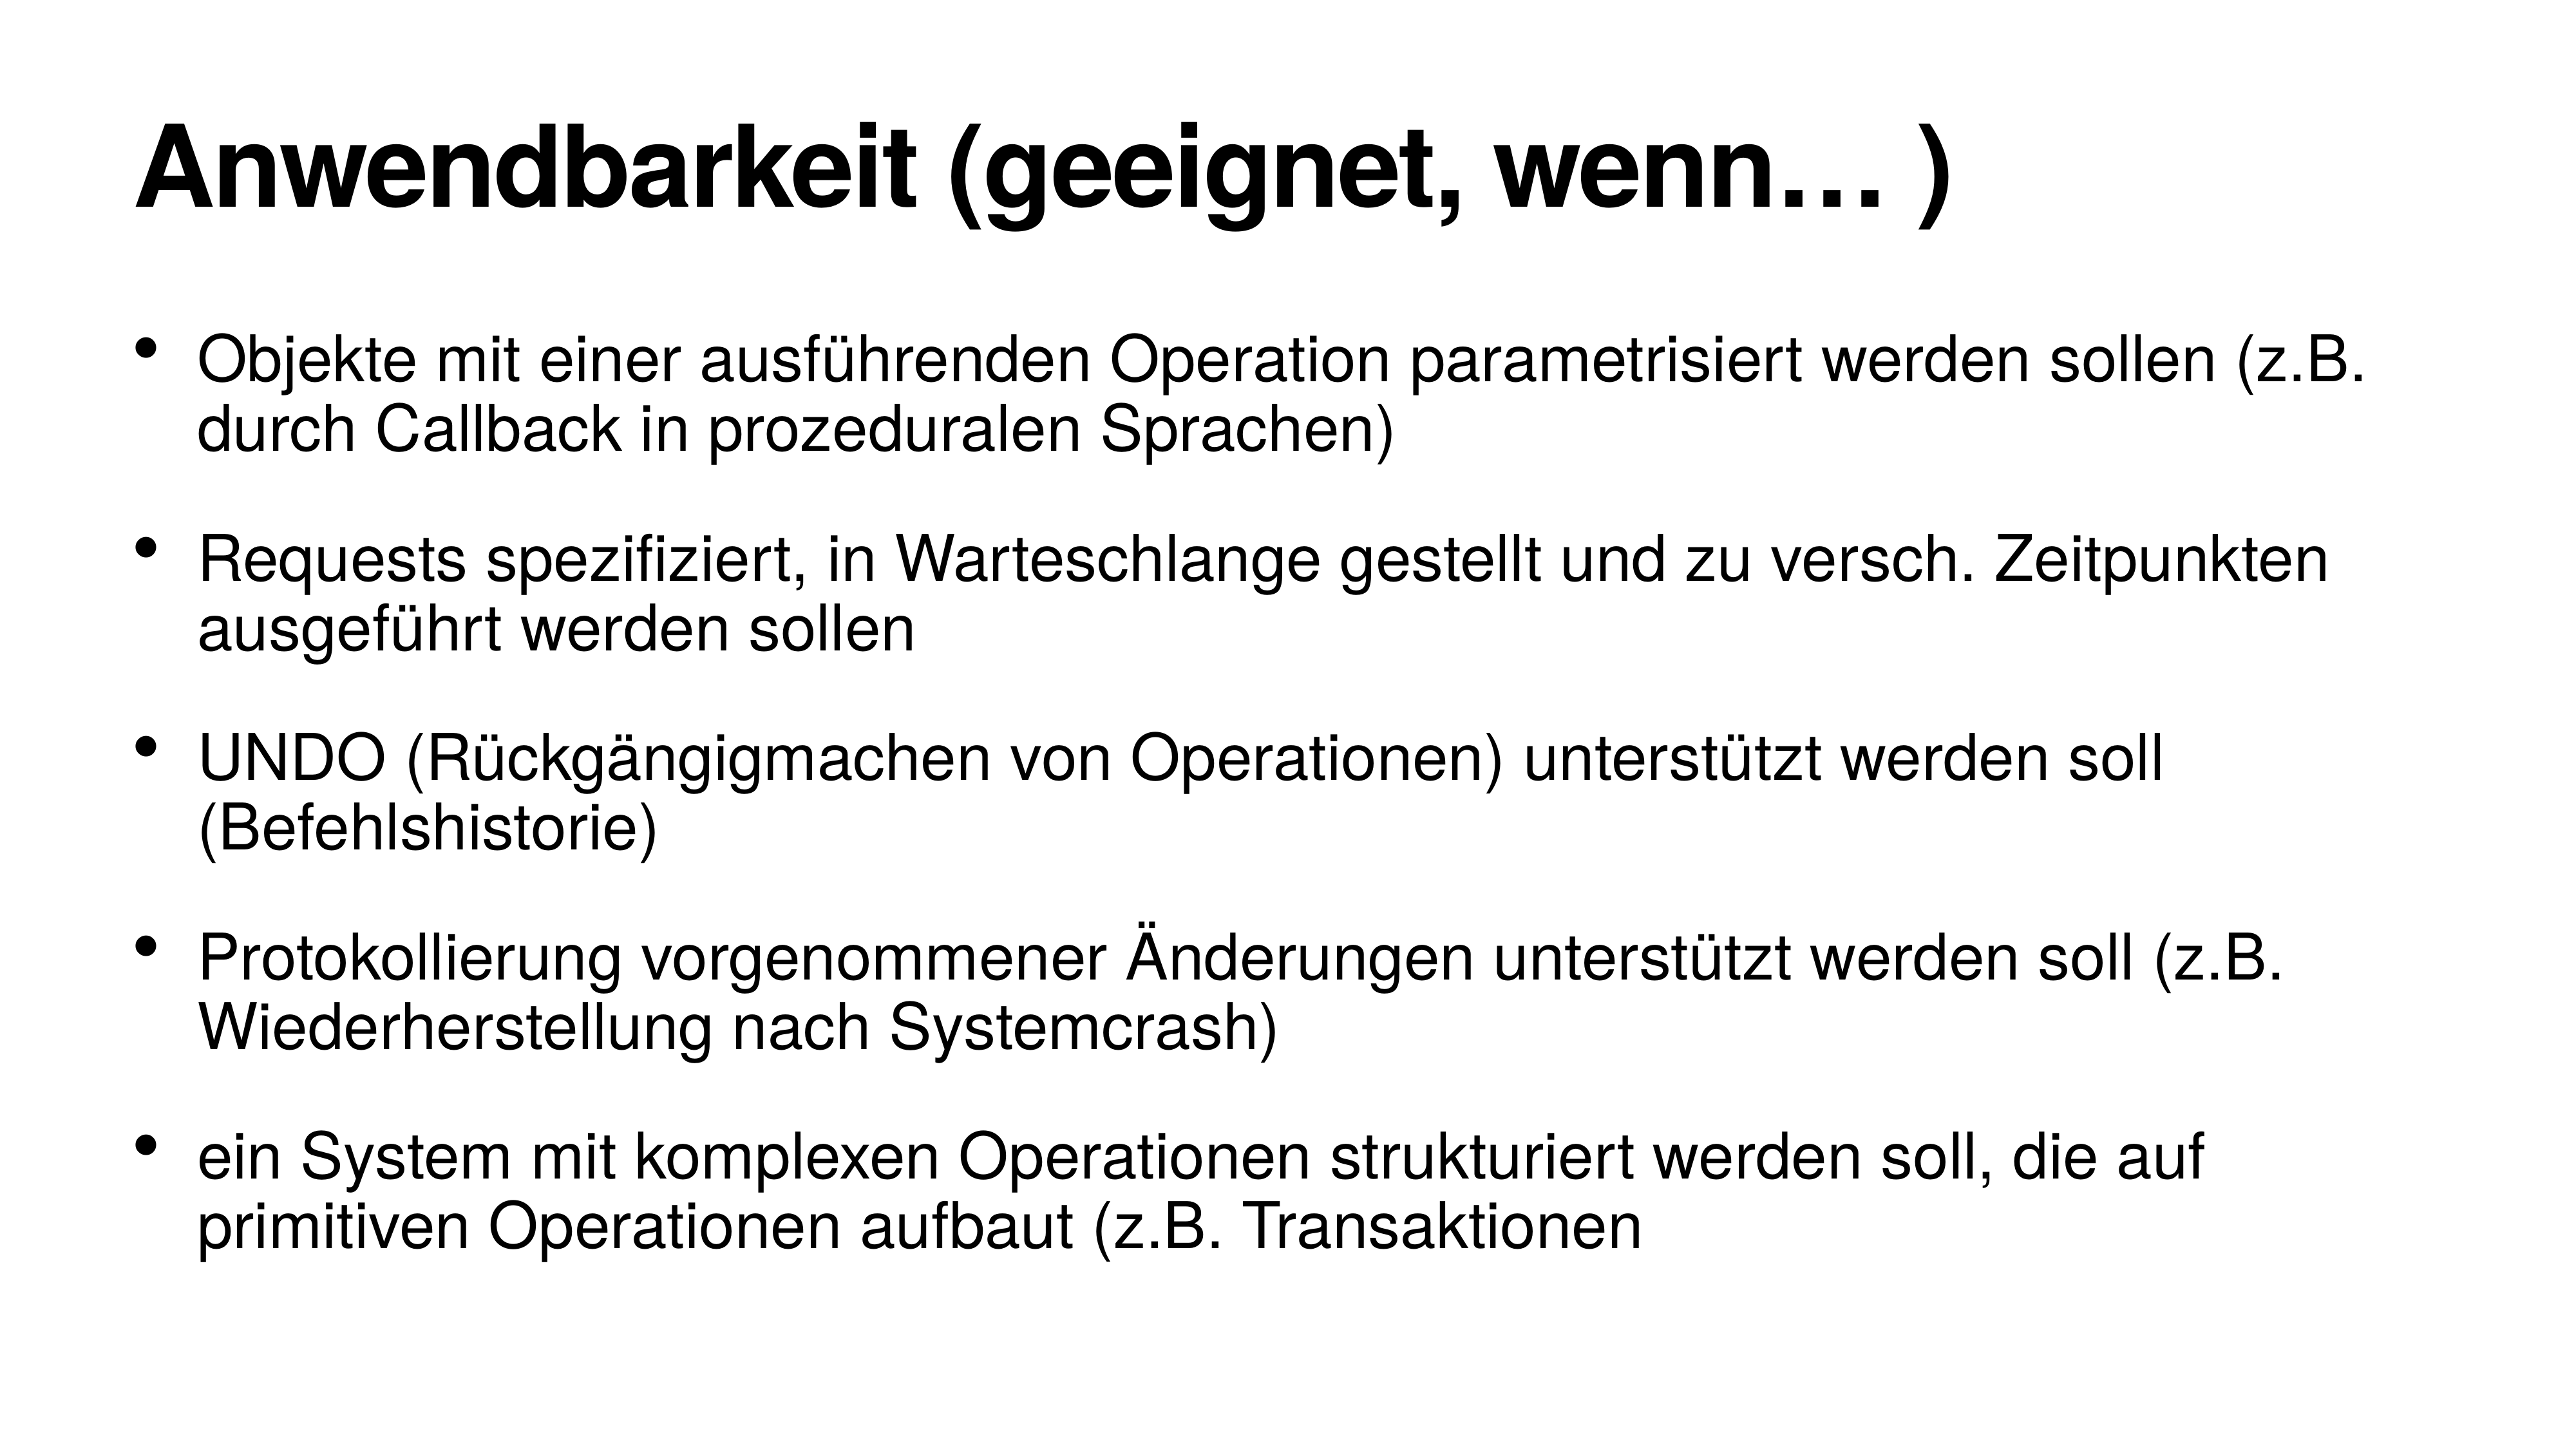

# Anwendbarkeit (geeignet, wenn… )
Objekte mit einer ausführenden Operation parametrisiert werden sollen (z.B. durch Callback in prozeduralen Sprachen)
Requests spezifiziert, in Warteschlange gestellt und zu versch. Zeitpunkten ausgeführt werden sollen
UNDO (Rückgängigmachen von Operationen) unterstützt werden soll (Befehlshistorie)
Protokollierung vorgenommener Änderungen unterstützt werden soll (z.B. Wiederherstellung nach Systemcrash)
ein System mit komplexen Operationen strukturiert werden soll, die auf primitiven Operationen aufbaut (z.B. Transaktionen